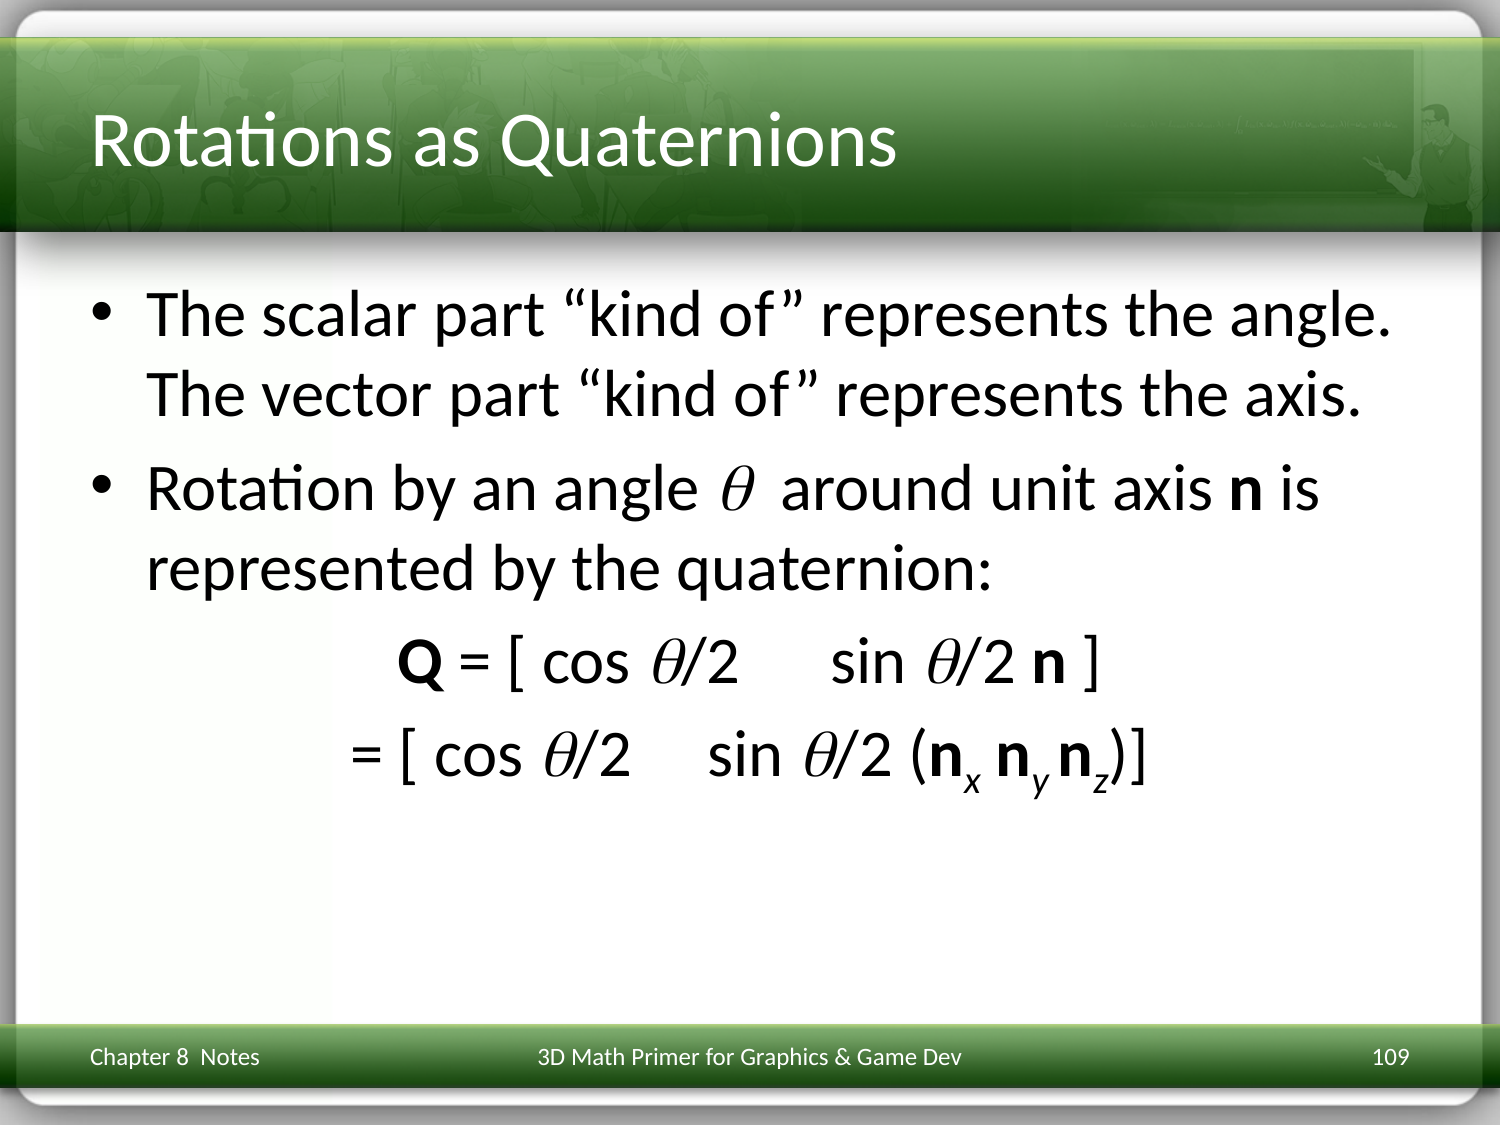

# Rotations as Quaternions
The scalar part “kind of” represents the angle. The vector part “kind of” represents the axis.
Rotation by an angle θ  around unit axis n is represented by the quaternion:
Q = [ cos θ/2      sin θ/2 n ]
= [ cos θ/2     sin θ/2 (nx ny nz)]
Chapter 8  Notes
3D Math Primer for Graphics & Game Dev
109